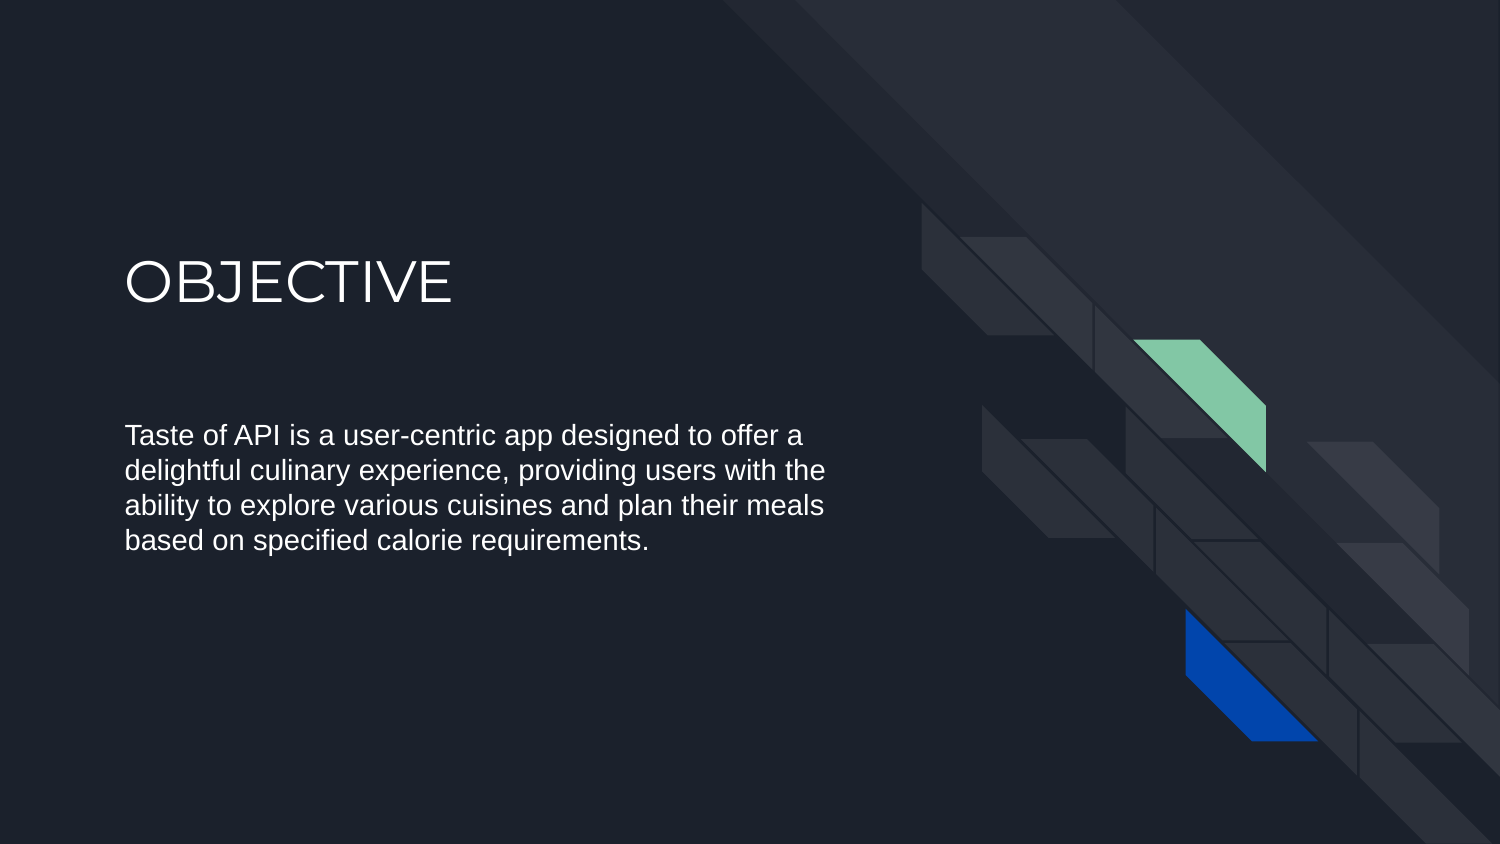

# OBJECTIVE
Taste of API is a user-centric app designed to offer a delightful culinary experience, providing users with the ability to explore various cuisines and plan their meals based on specified calorie requirements.